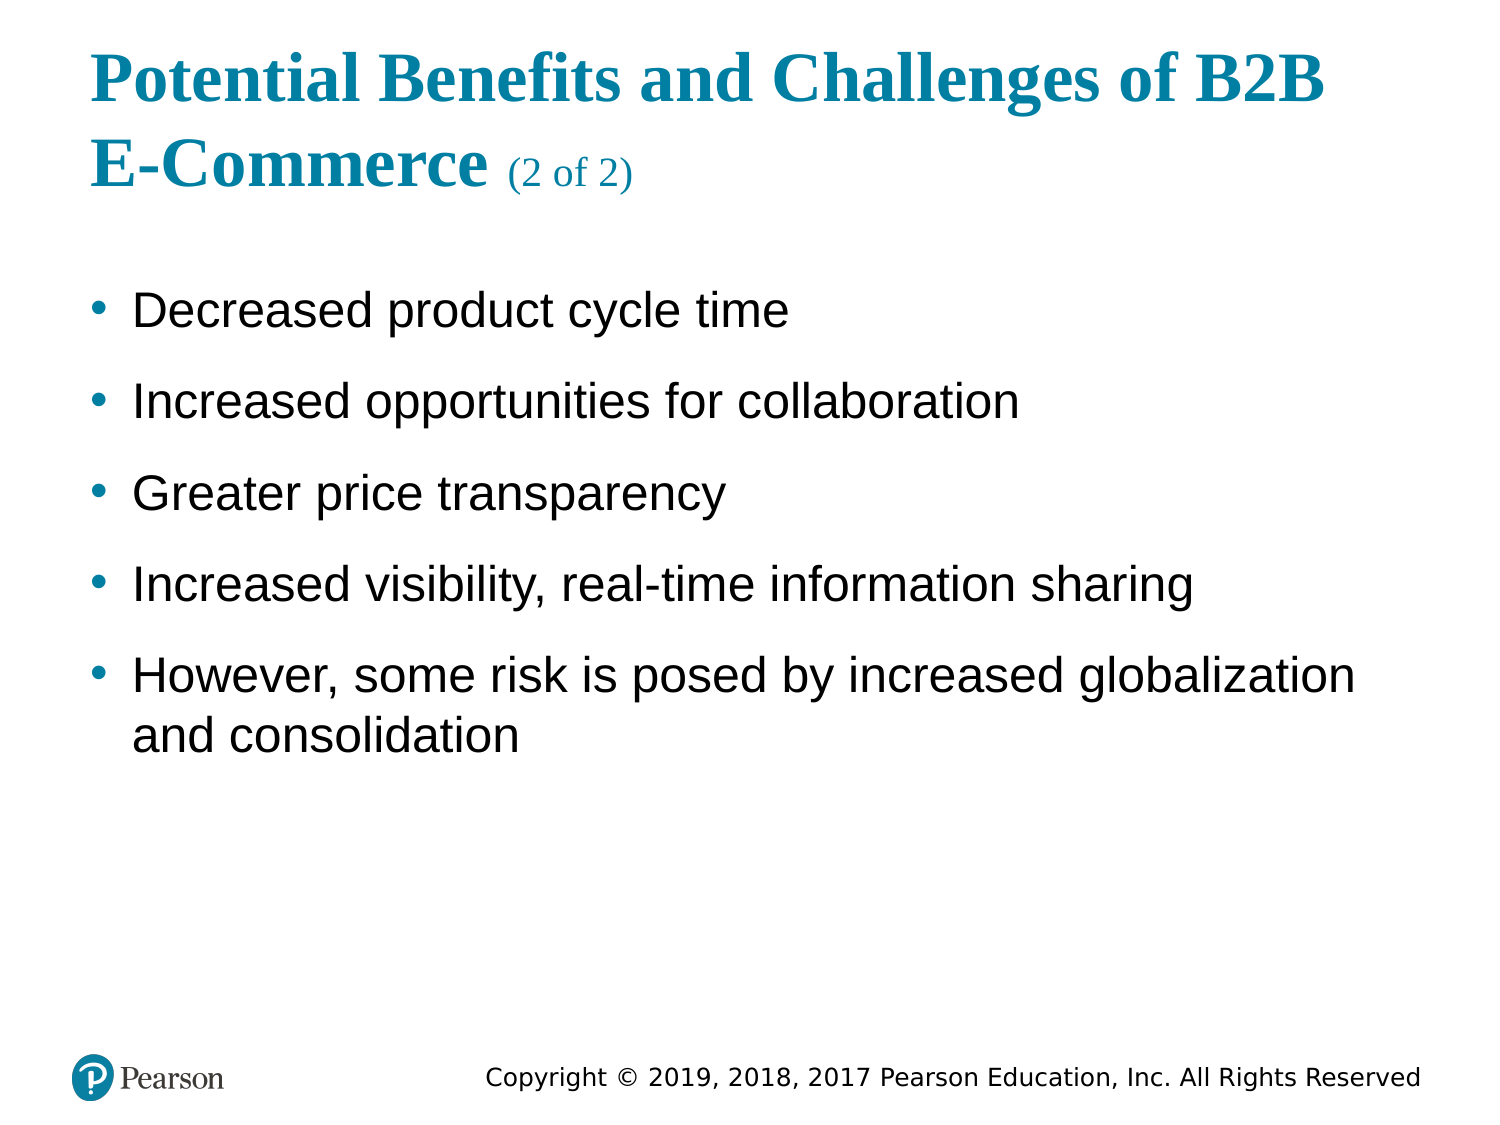

# Potential Benefits and Challenges of B2B E-Commerce (2 of 2)
Decreased product cycle time
Increased opportunities for collaboration
Greater price transparency
Increased visibility, real-time information sharing
However, some risk is posed by increased globalization and consolidation